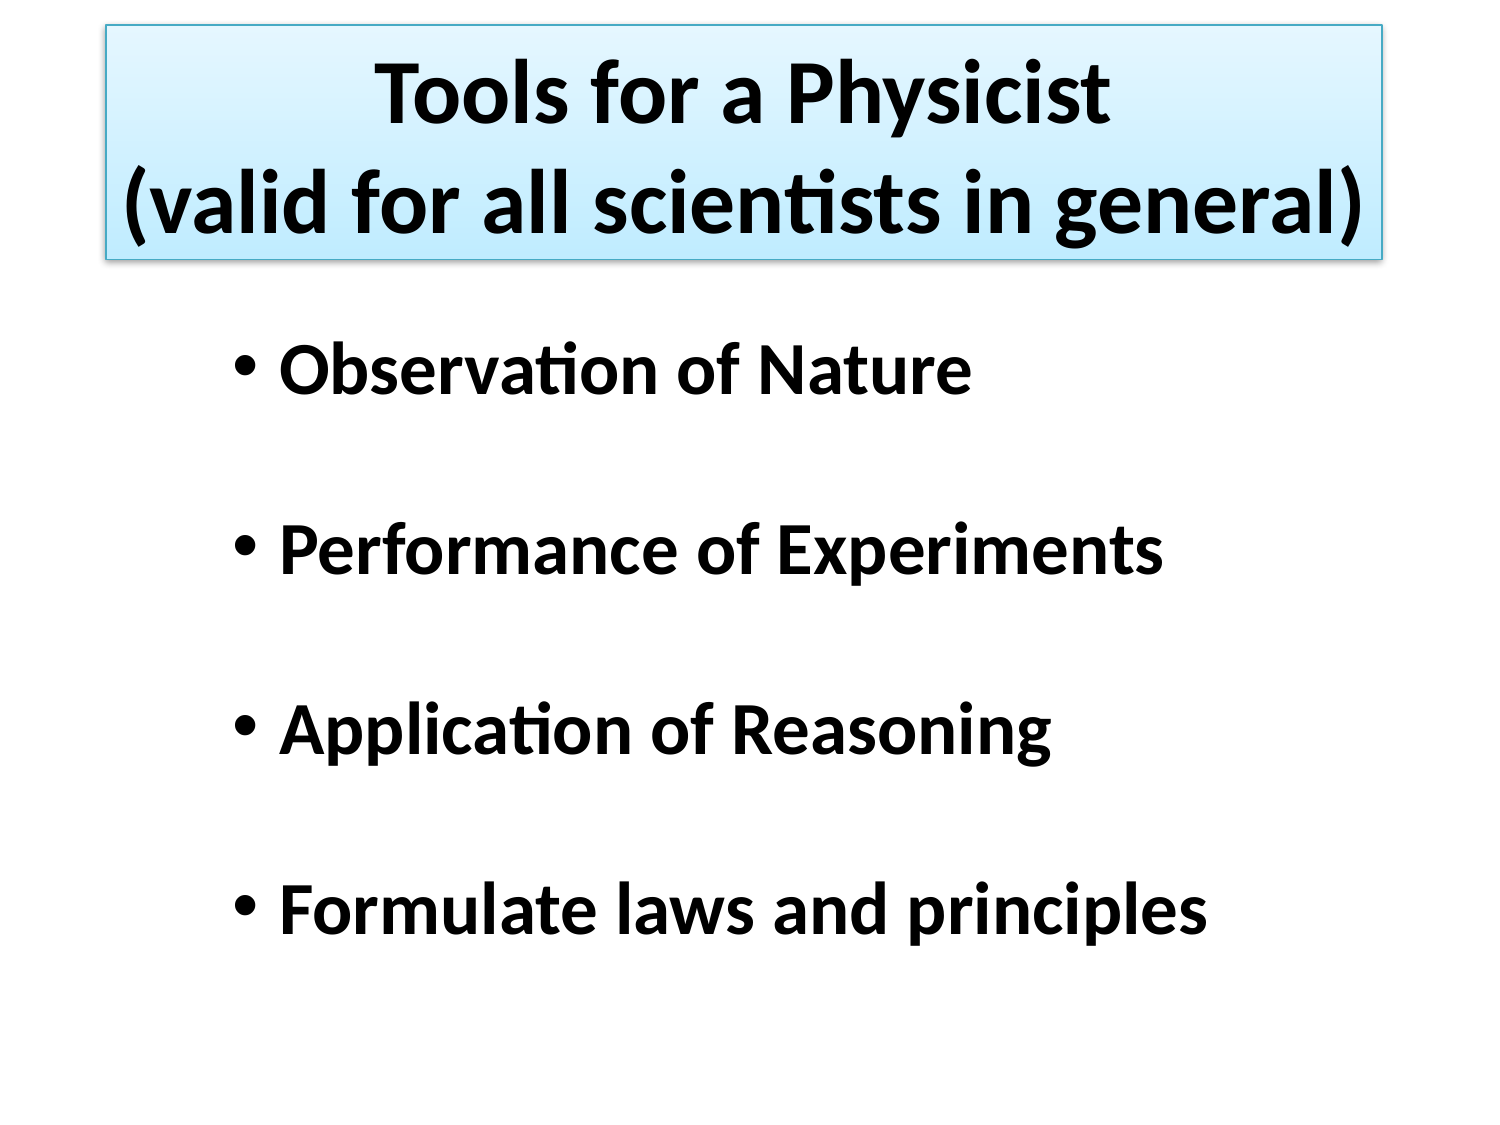

Tools for a Physicist
(valid for all scientists in general)
Observation of Nature

Performance of Experiments

Application of Reasoning

Formulate laws and principles